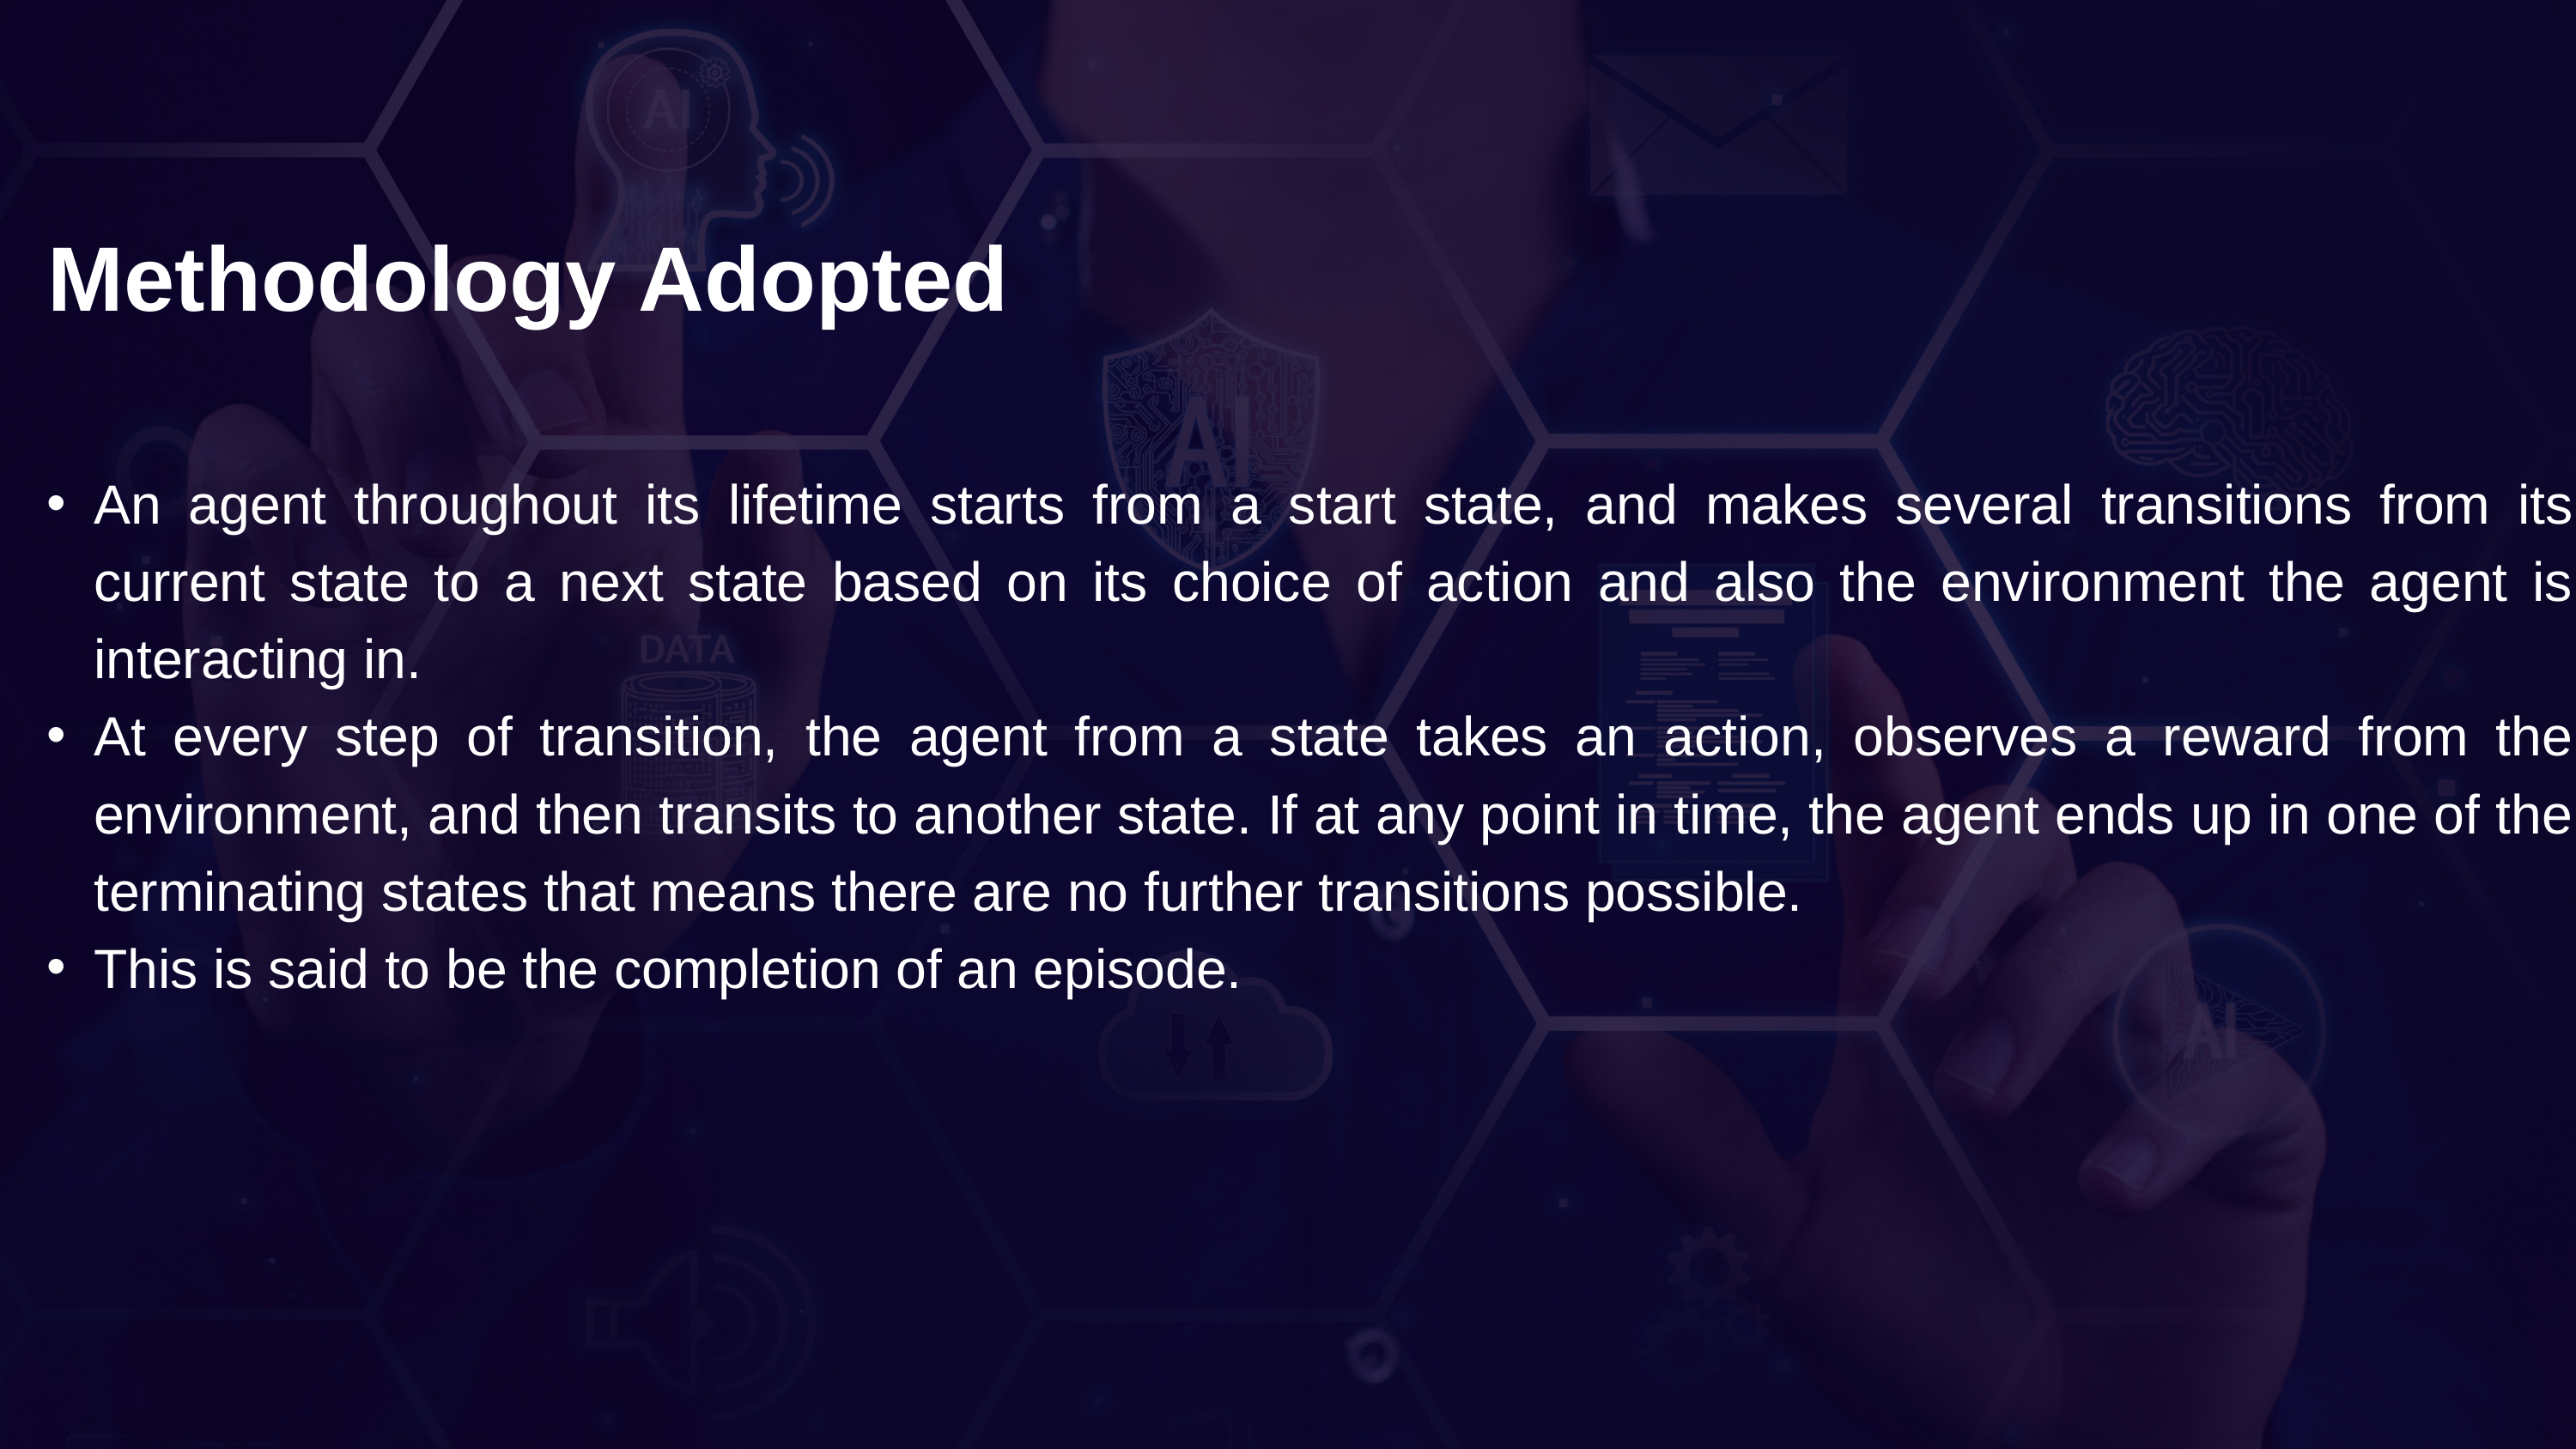

Methodology Adopted
An agent throughout its lifetime starts from a start state, and makes several transitions from its current state to a next state based on its choice of action and also the environment the agent is interacting in.
At every step of transition, the agent from a state takes an action, observes a reward from the environment, and then transits to another state. If at any point in time, the agent ends up in one of the terminating states that means there are no further transitions possible.
This is said to be the completion of an episode.